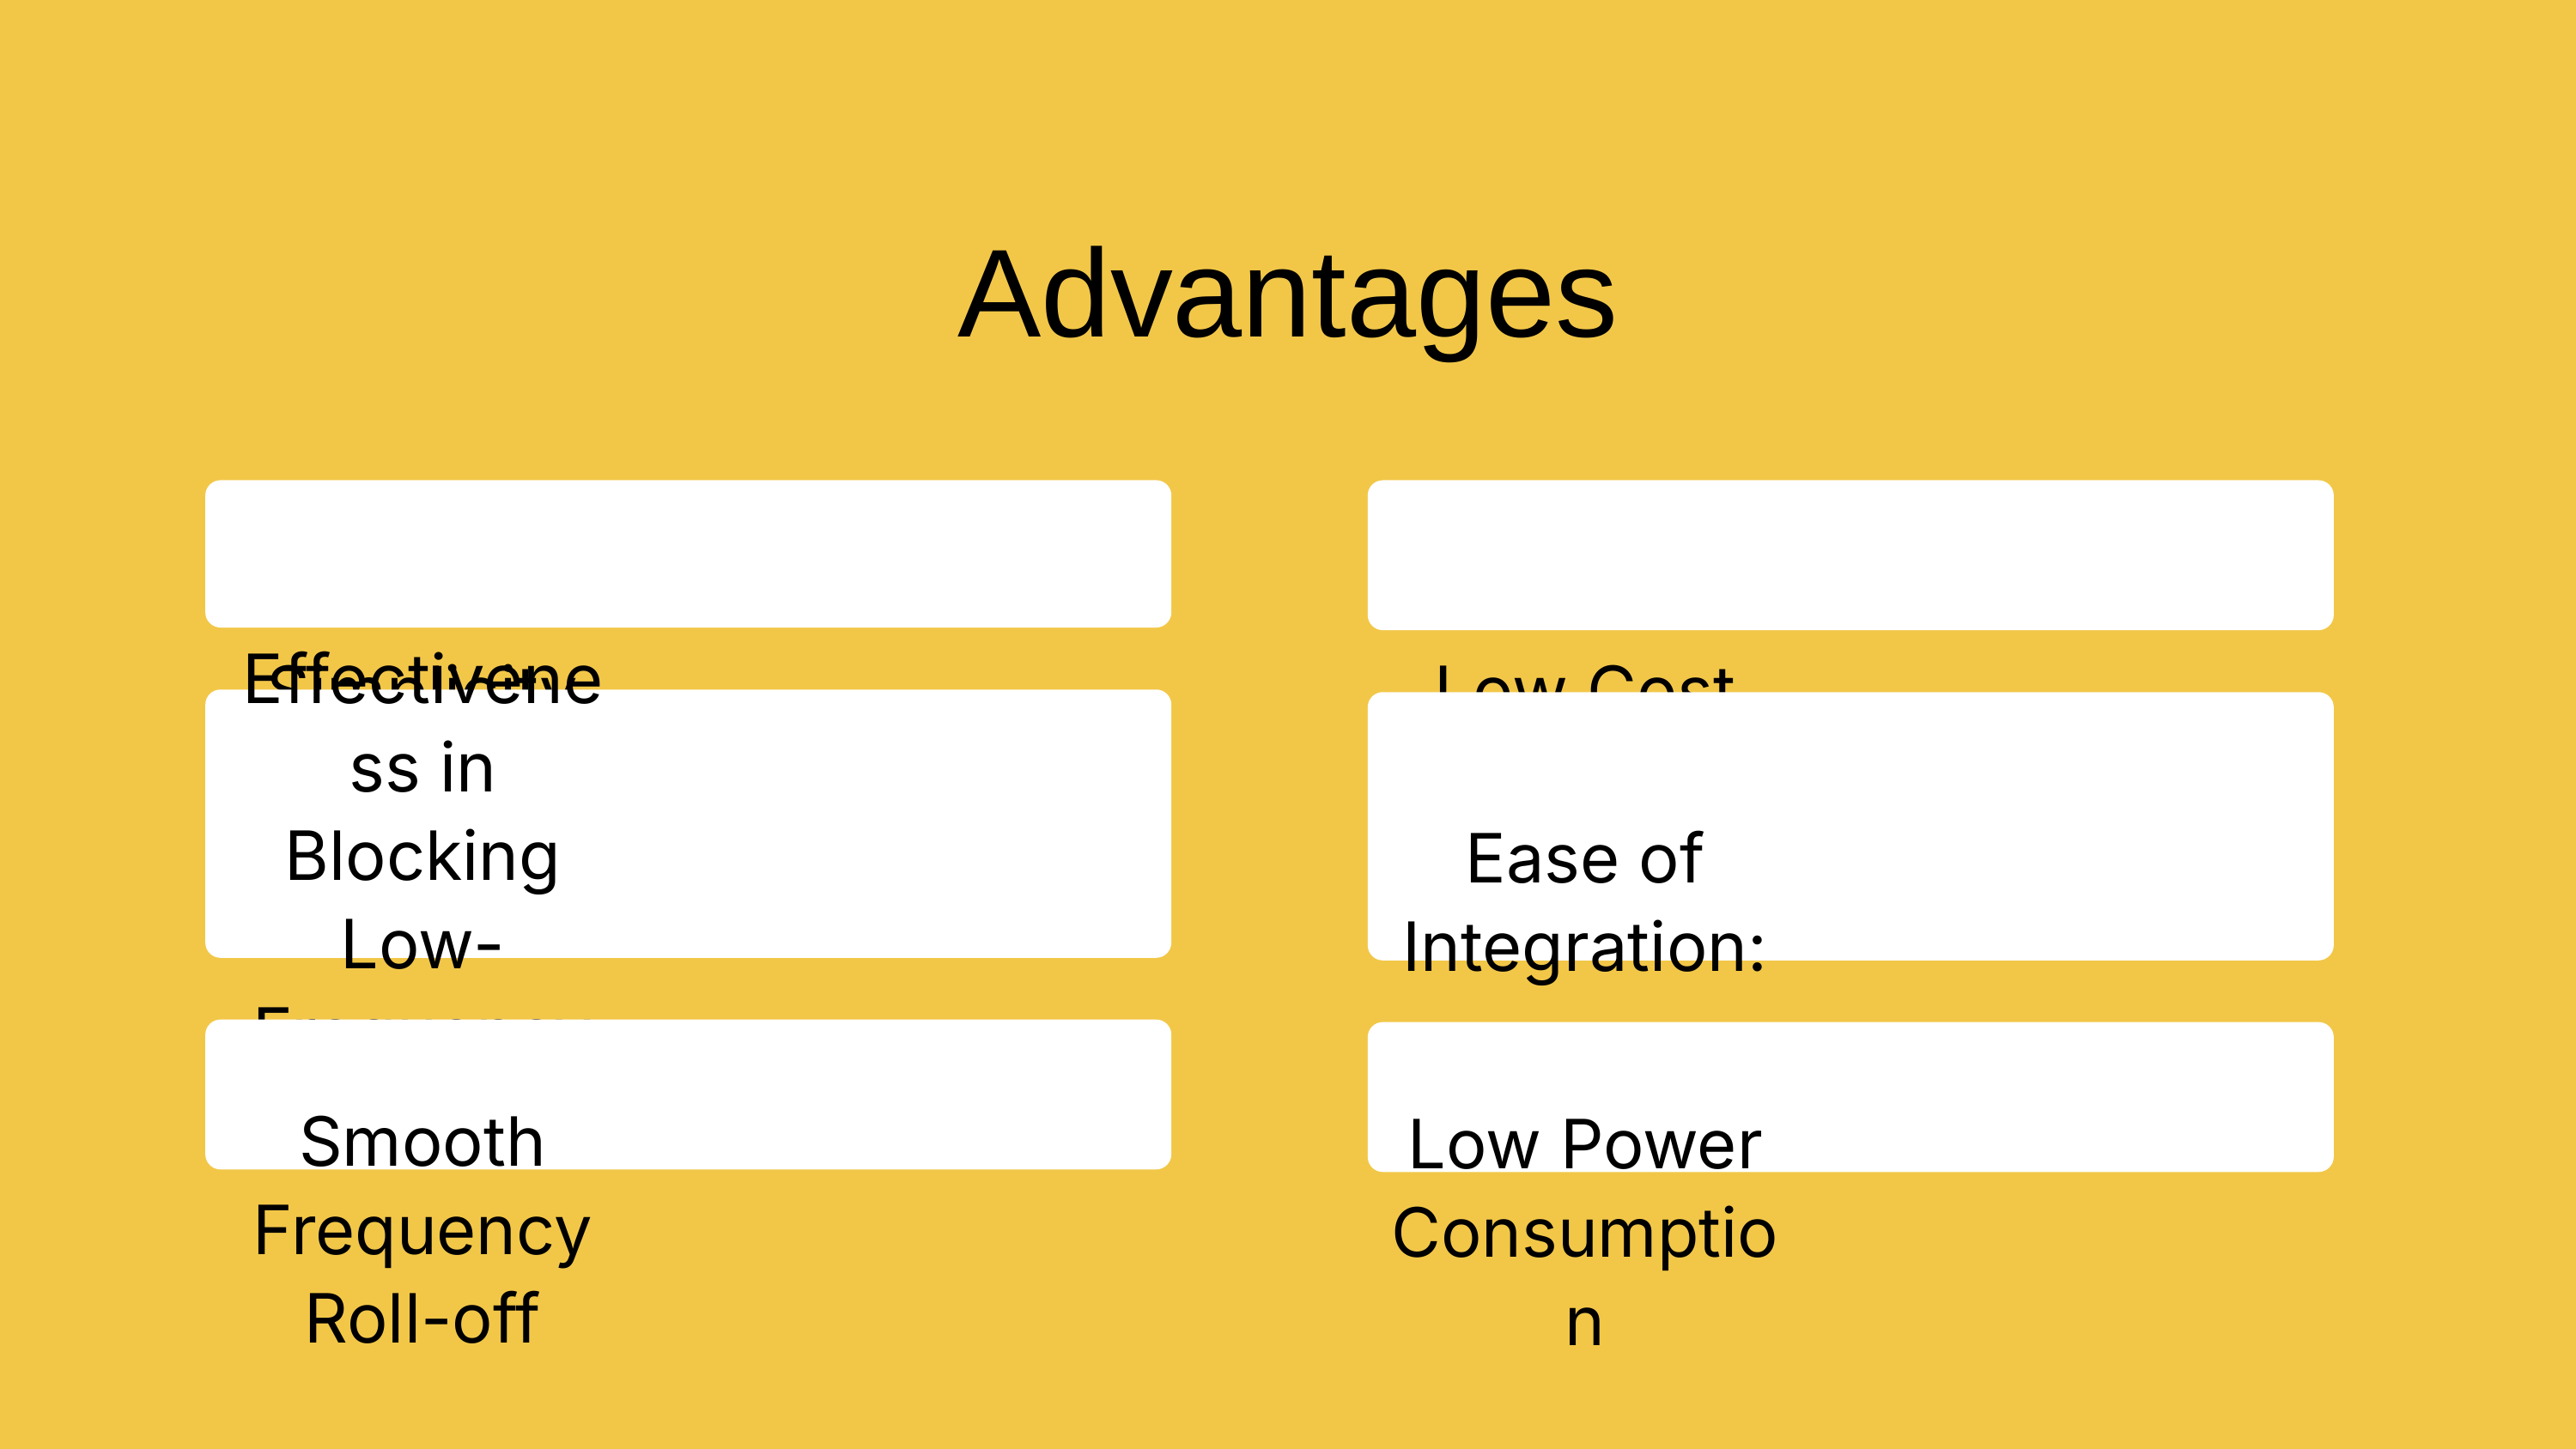

Advantages

Simplicity

Low Cost

Effectiveness in Blocking Low-Frequency Noise:

Ease of Integration:

Smooth Frequency Roll-off

Low Power Consumption